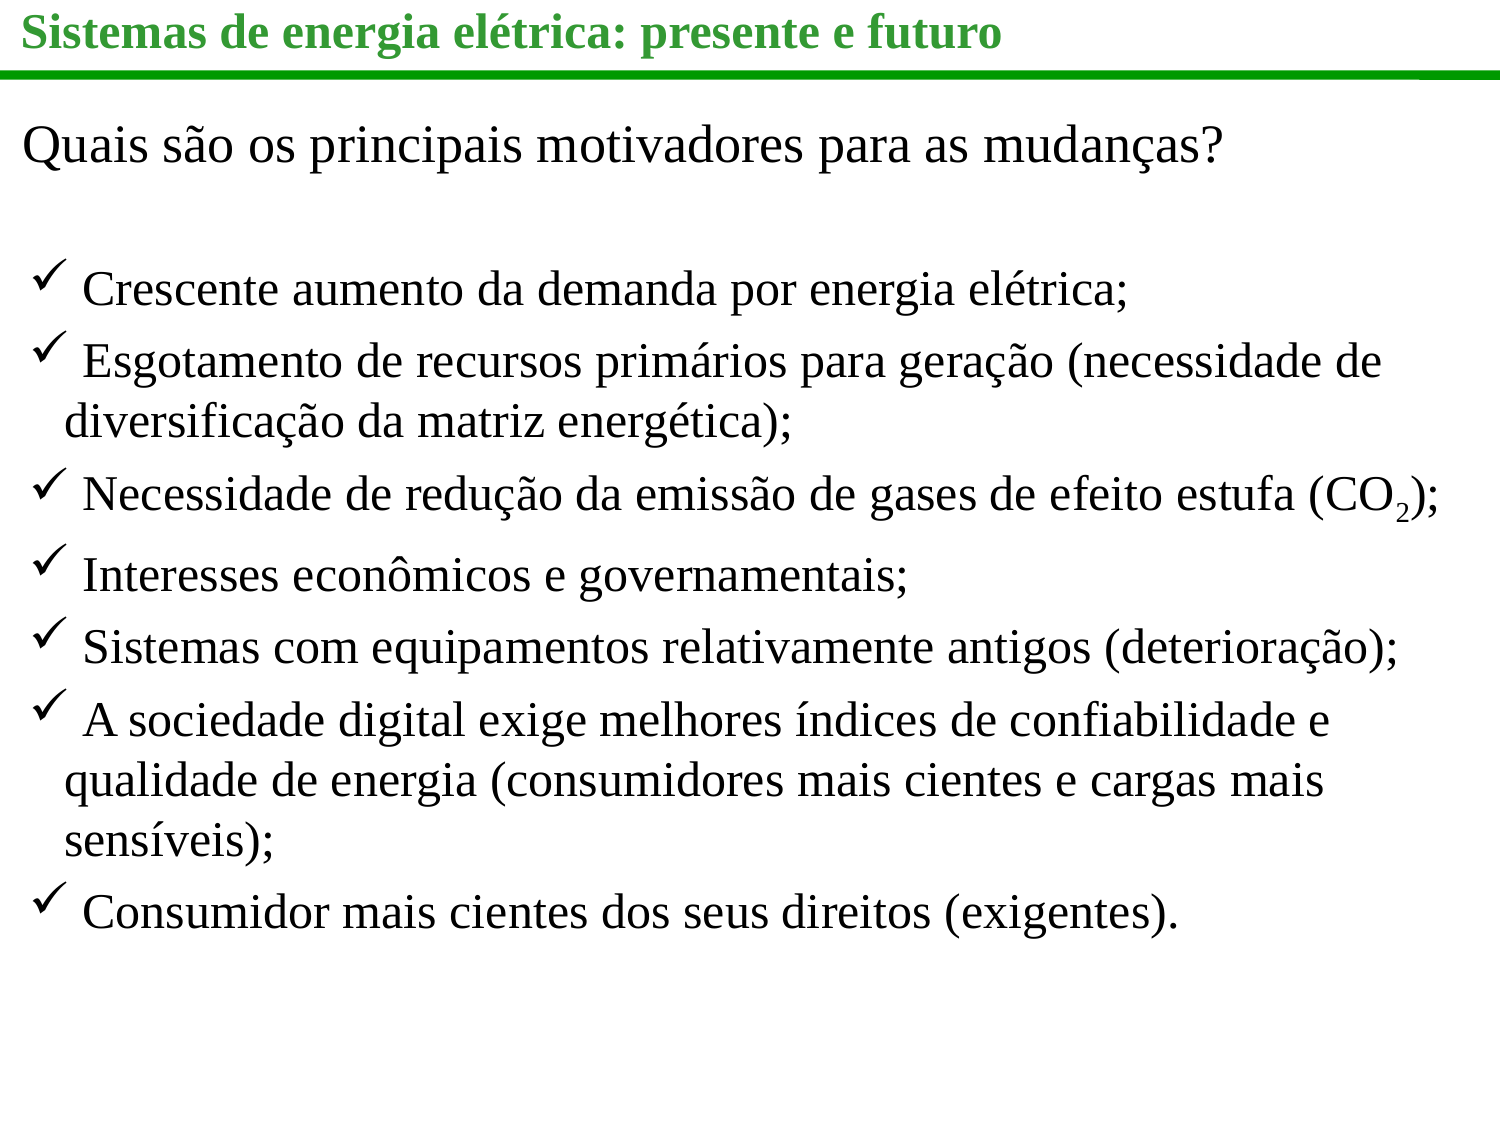

Sistemas de energia elétrica: presente e futuro

Quais são os principais motivadores para as mudanças?
 Crescente aumento da demanda por energia elétrica;
 Esgotamento de recursos primários para geração (necessidade de diversificação da matriz energética);
 Necessidade de redução da emissão de gases de efeito estufa (CO2);
 Interesses econômicos e governamentais;
 Sistemas com equipamentos relativamente antigos (deterioração);
 A sociedade digital exige melhores índices de confiabilidade e qualidade de energia (consumidores mais cientes e cargas mais sensíveis);
 Consumidor mais cientes dos seus direitos (exigentes).